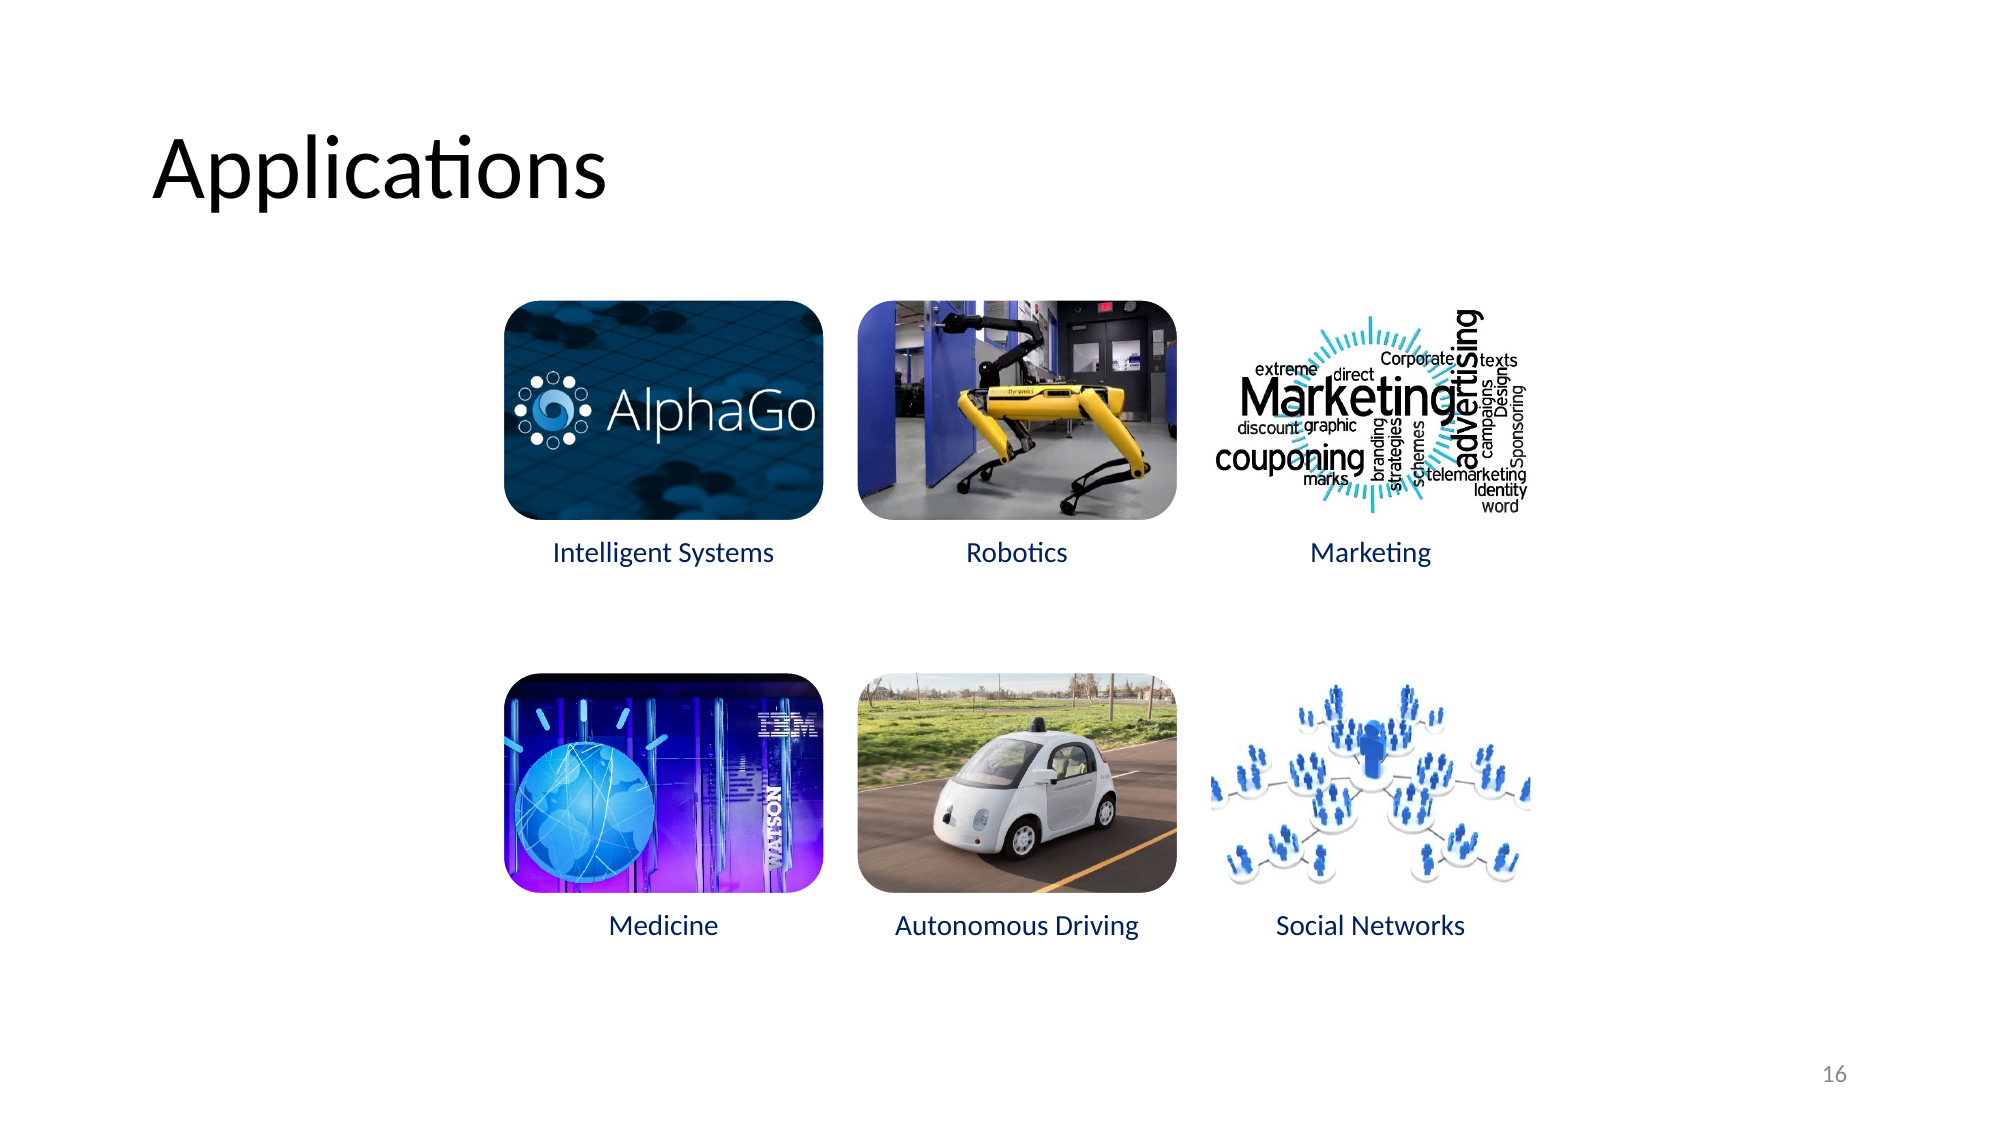

# Applications

Intelligent Systems
Robotics
Marketing
Medicine
Autonomous Driving
Social Networks
16